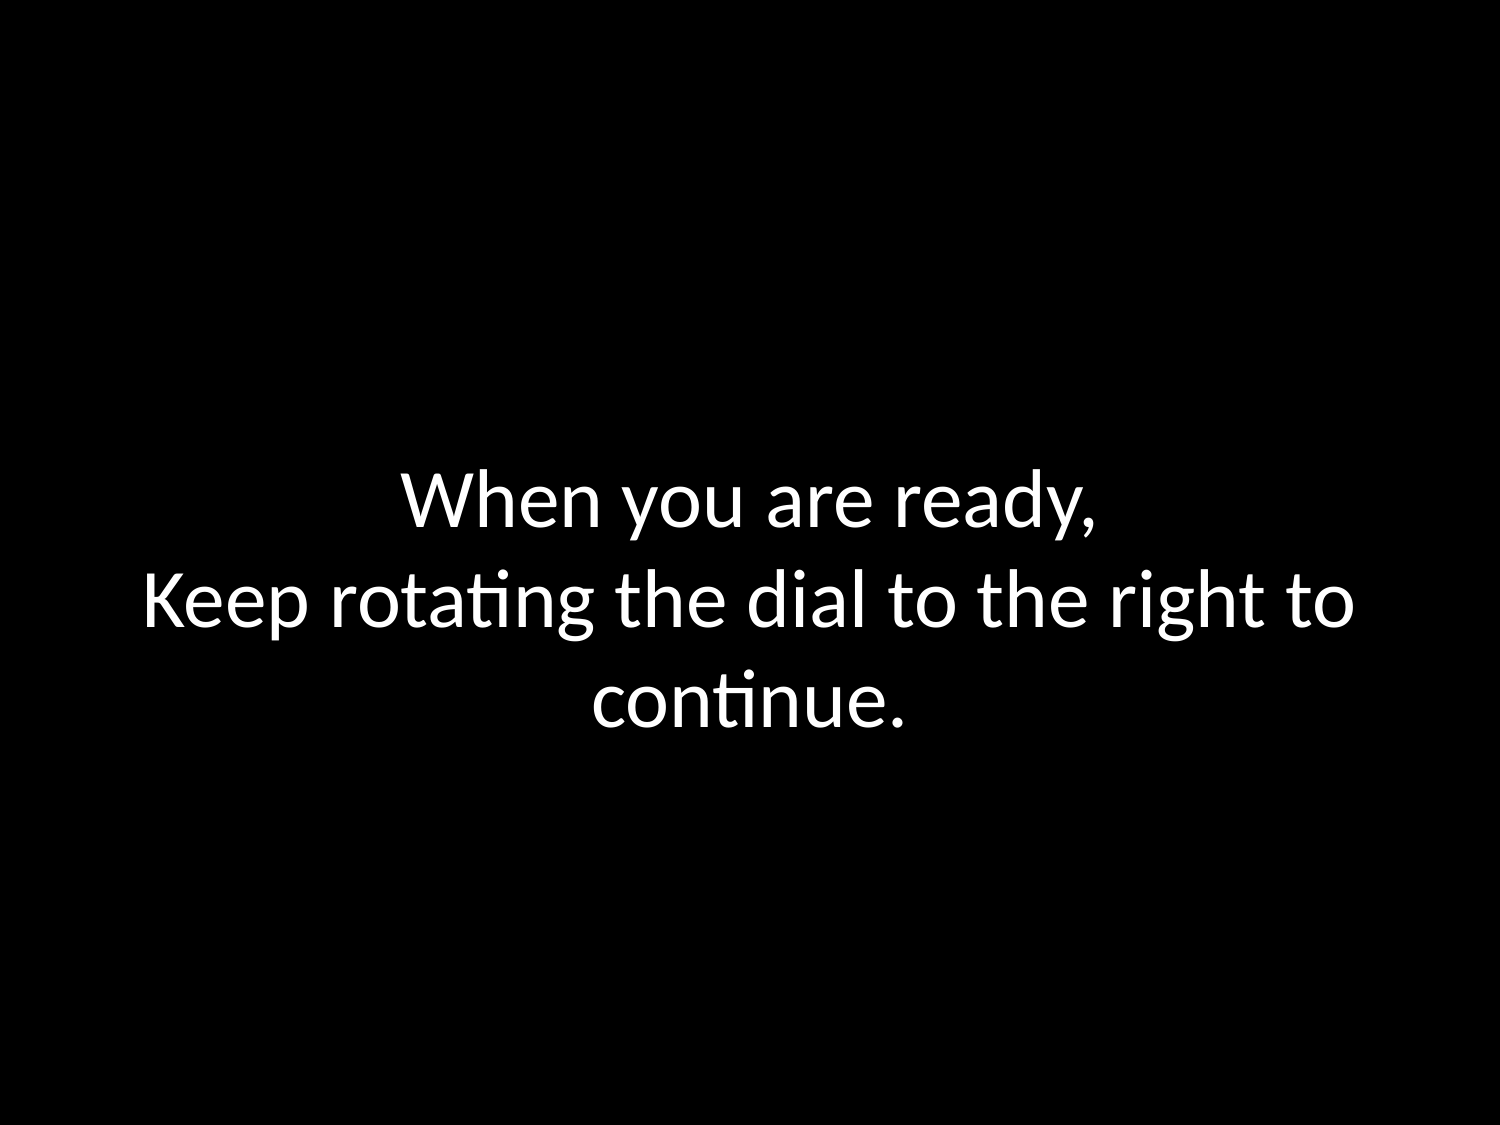

When you are ready,
Keep rotating the dial to the right to continue.